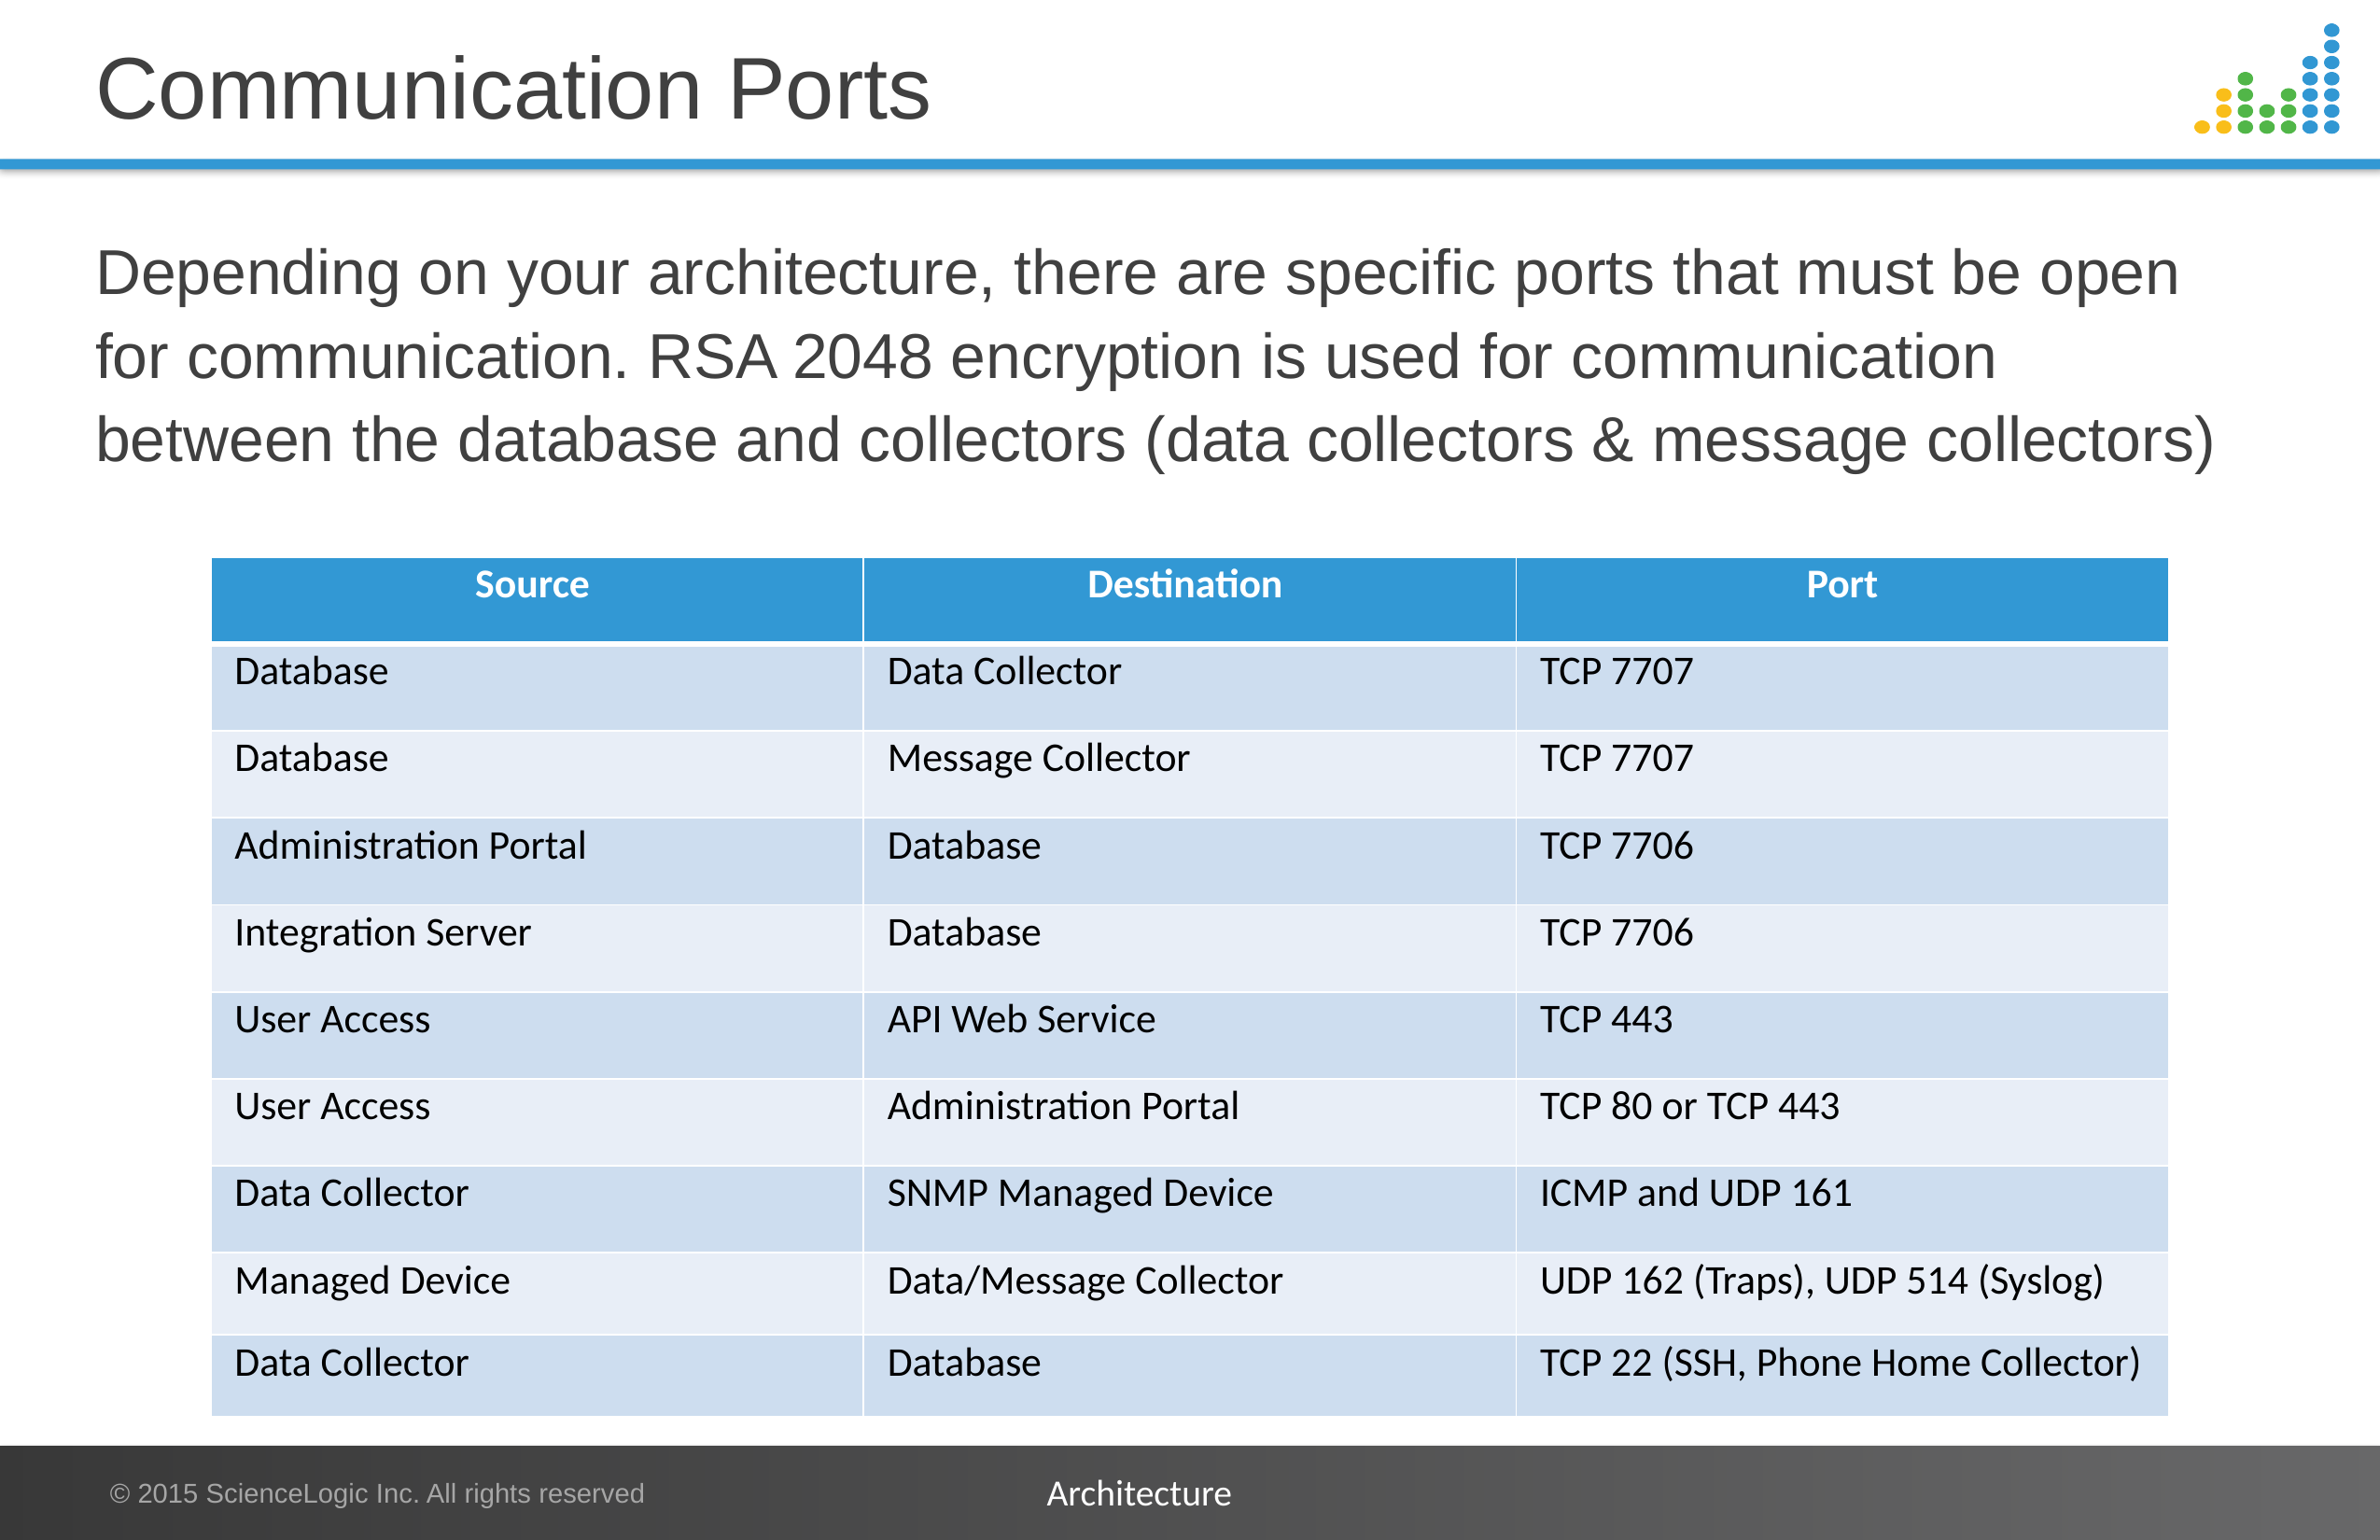

# Communication Ports
Depending on your architecture, there are specific ports that must be open for communication. RSA 2048 encryption is used for communication between the database and collectors (data collectors & message collectors)
| Source | Destination | Port |
| --- | --- | --- |
| Database | Data Collector | TCP 7707 |
| Database | Message Collector | TCP 7707 |
| Administration Portal | Database | TCP 7706 |
| Integration Server | Database | TCP 7706 |
| User Access | API Web Service | TCP 443 |
| User Access | Administration Portal | TCP 80 or TCP 443 |
| Data Collector | SNMP Managed Device | ICMP and UDP 161 |
| Managed Device | Data/Message Collector | UDP 162 (Traps), UDP 514 (Syslog) |
| Data Collector | Database | TCP 22 (SSH, Phone Home Collector) |
Architecture